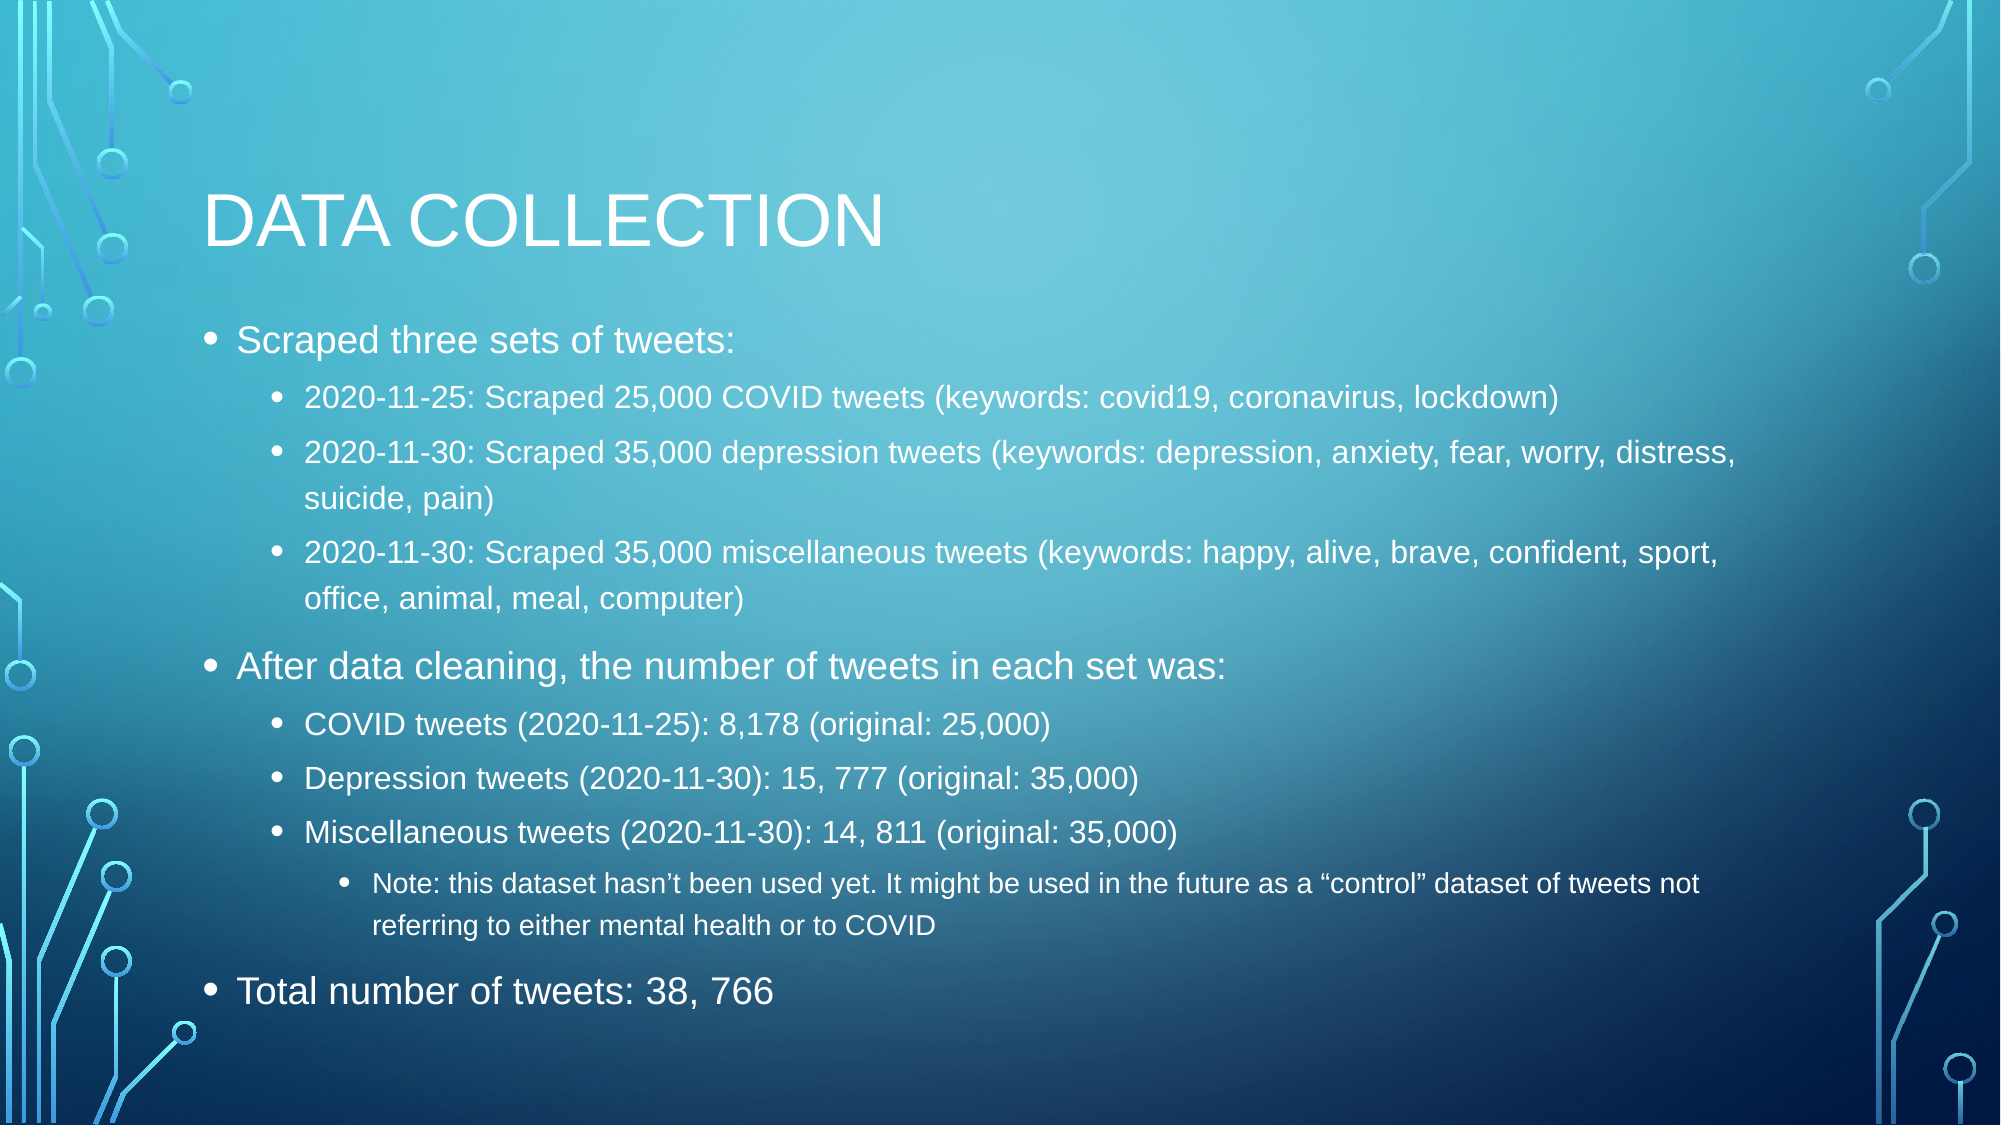

# Data collection
Scraped three sets of tweets:
2020-11-25: Scraped 25,000 COVID tweets (keywords: covid19, coronavirus, lockdown)
2020-11-30: Scraped 35,000 depression tweets (keywords: depression, anxiety, fear, worry, distress, suicide, pain)
2020-11-30: Scraped 35,000 miscellaneous tweets (keywords: happy, alive, brave, confident, sport, office, animal, meal, computer)
After data cleaning, the number of tweets in each set was:
COVID tweets (2020-11-25): 8,178 (original: 25,000)
Depression tweets (2020-11-30): 15, 777 (original: 35,000)
Miscellaneous tweets (2020-11-30): 14, 811 (original: 35,000)
Note: this dataset hasn’t been used yet. It might be used in the future as a “control” dataset of tweets not referring to either mental health or to COVID
Total number of tweets: 38, 766